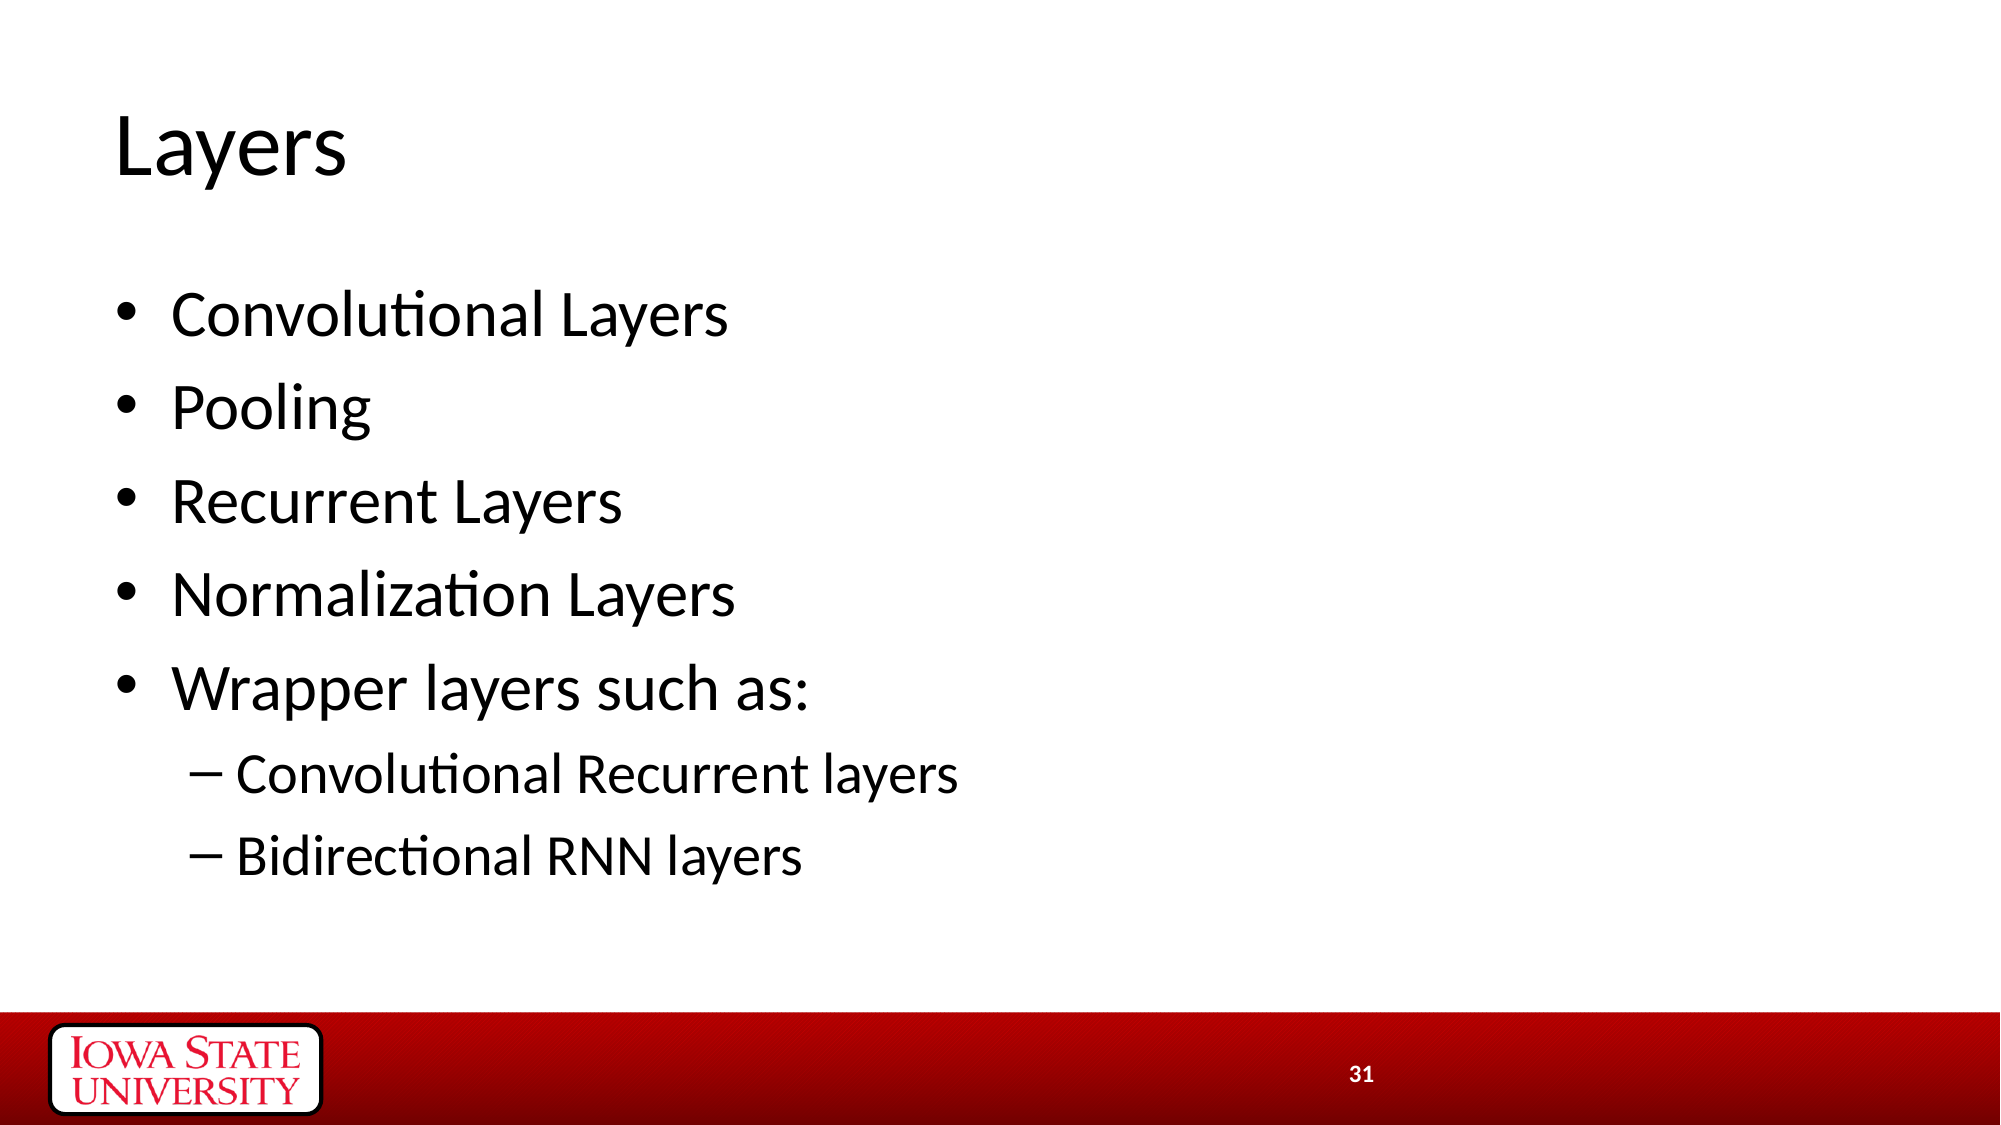

# Layers
Convolutional Layers
Pooling
Recurrent Layers
Normalization Layers
Wrapper layers such as:
Convolutional Recurrent layers
Bidirectional RNN layers
31